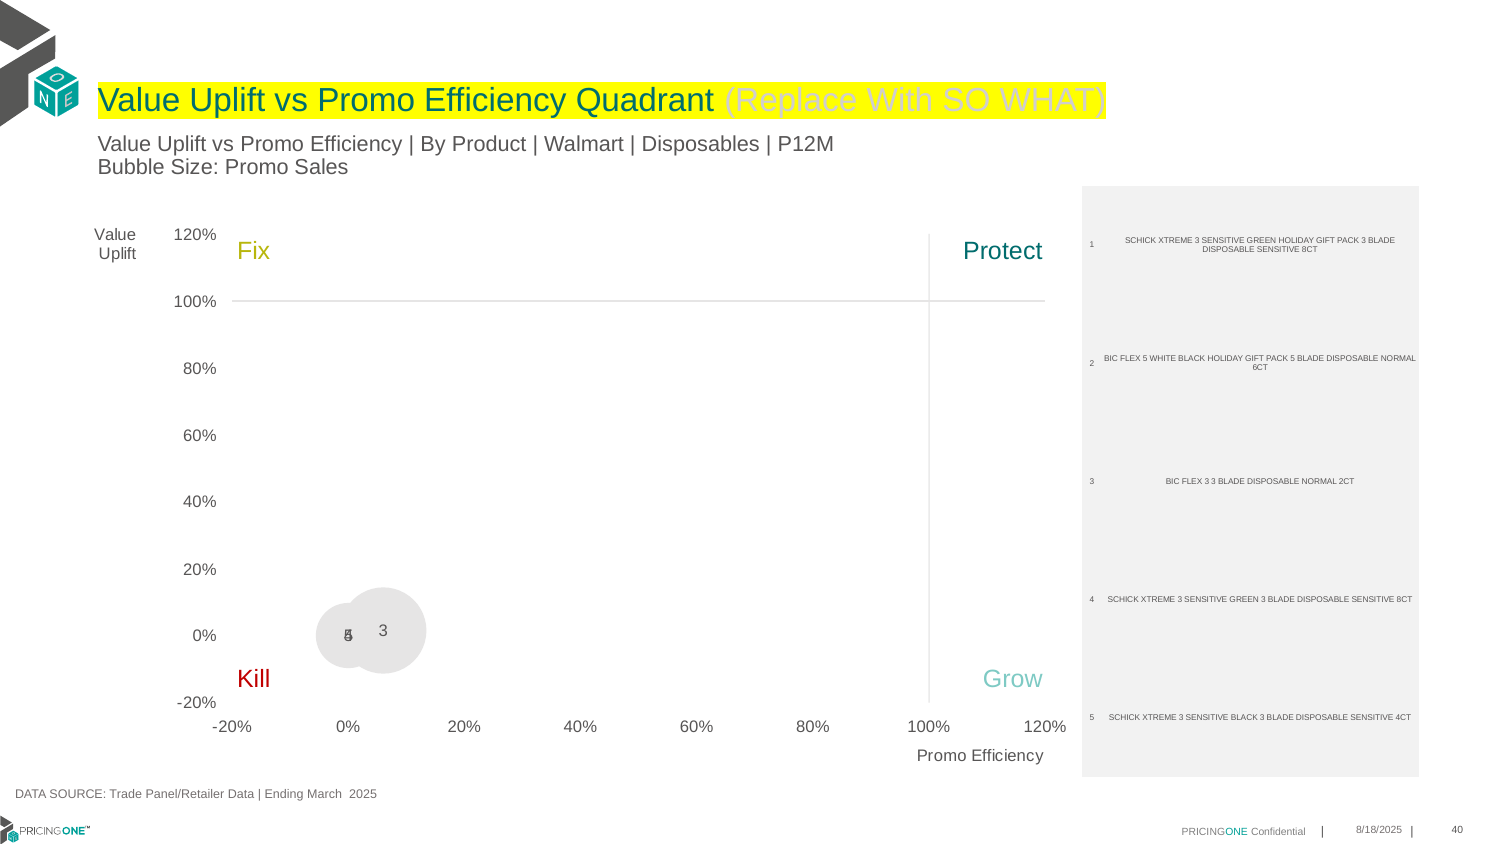

# Value Uplift vs Promo Efficiency Quadrant (Replace With SO WHAT)
Value Uplift vs Promo Efficiency | By Product | Walmart | Disposables | P12M
Bubble Size: Promo Sales

### Chart

| Category | Value Uplift |
|---|---|
| 1 | SCHICK XTREME 3 SENSITIVE GREEN HOLIDAY GIFT PACK 3 BLADE DISPOSABLE SENSITIVE 8CT |
| --- | --- |
| 2 | BIC FLEX 5 WHITE BLACK HOLIDAY GIFT PACK 5 BLADE DISPOSABLE NORMAL 6CT |
| 3 | BIC FLEX 3 3 BLADE DISPOSABLE NORMAL 2CT |
| 4 | SCHICK XTREME 3 SENSITIVE GREEN 3 BLADE DISPOSABLE SENSITIVE 8CT |
| 5 | SCHICK XTREME 3 SENSITIVE BLACK 3 BLADE DISPOSABLE SENSITIVE 4CT |
Protect
Fix
Kill
Grow
DATA SOURCE: Trade Panel/Retailer Data | Ending March  2025

8/18/2025
40